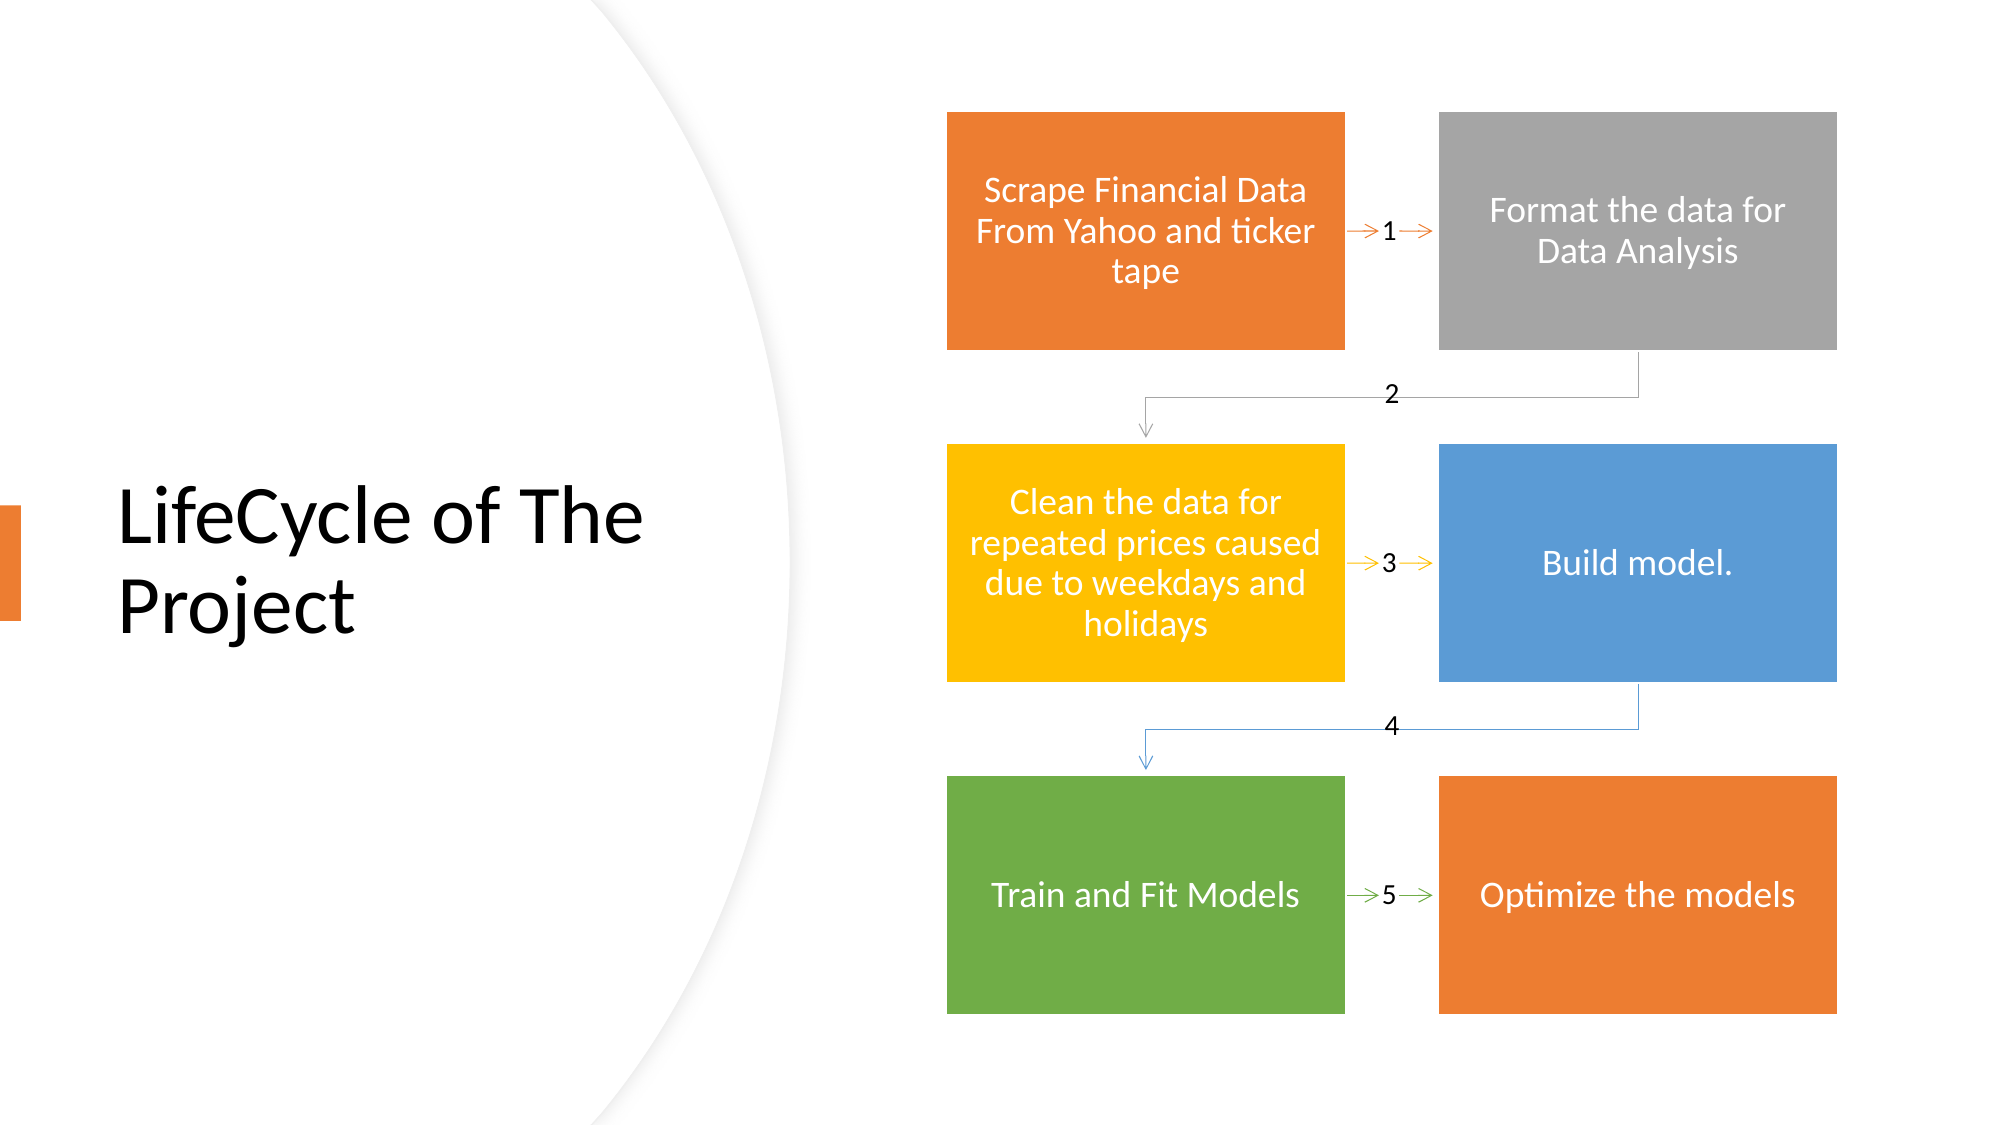

1
Scrape Financial Data From Yahoo and ticker tape
2
Format the data for Data Analysis
3
Clean the data for repeated prices caused due to weekdays and holidays
4
Build model.
5
Train and Fit Models
Optimize the models
# LifeCycle of The Project